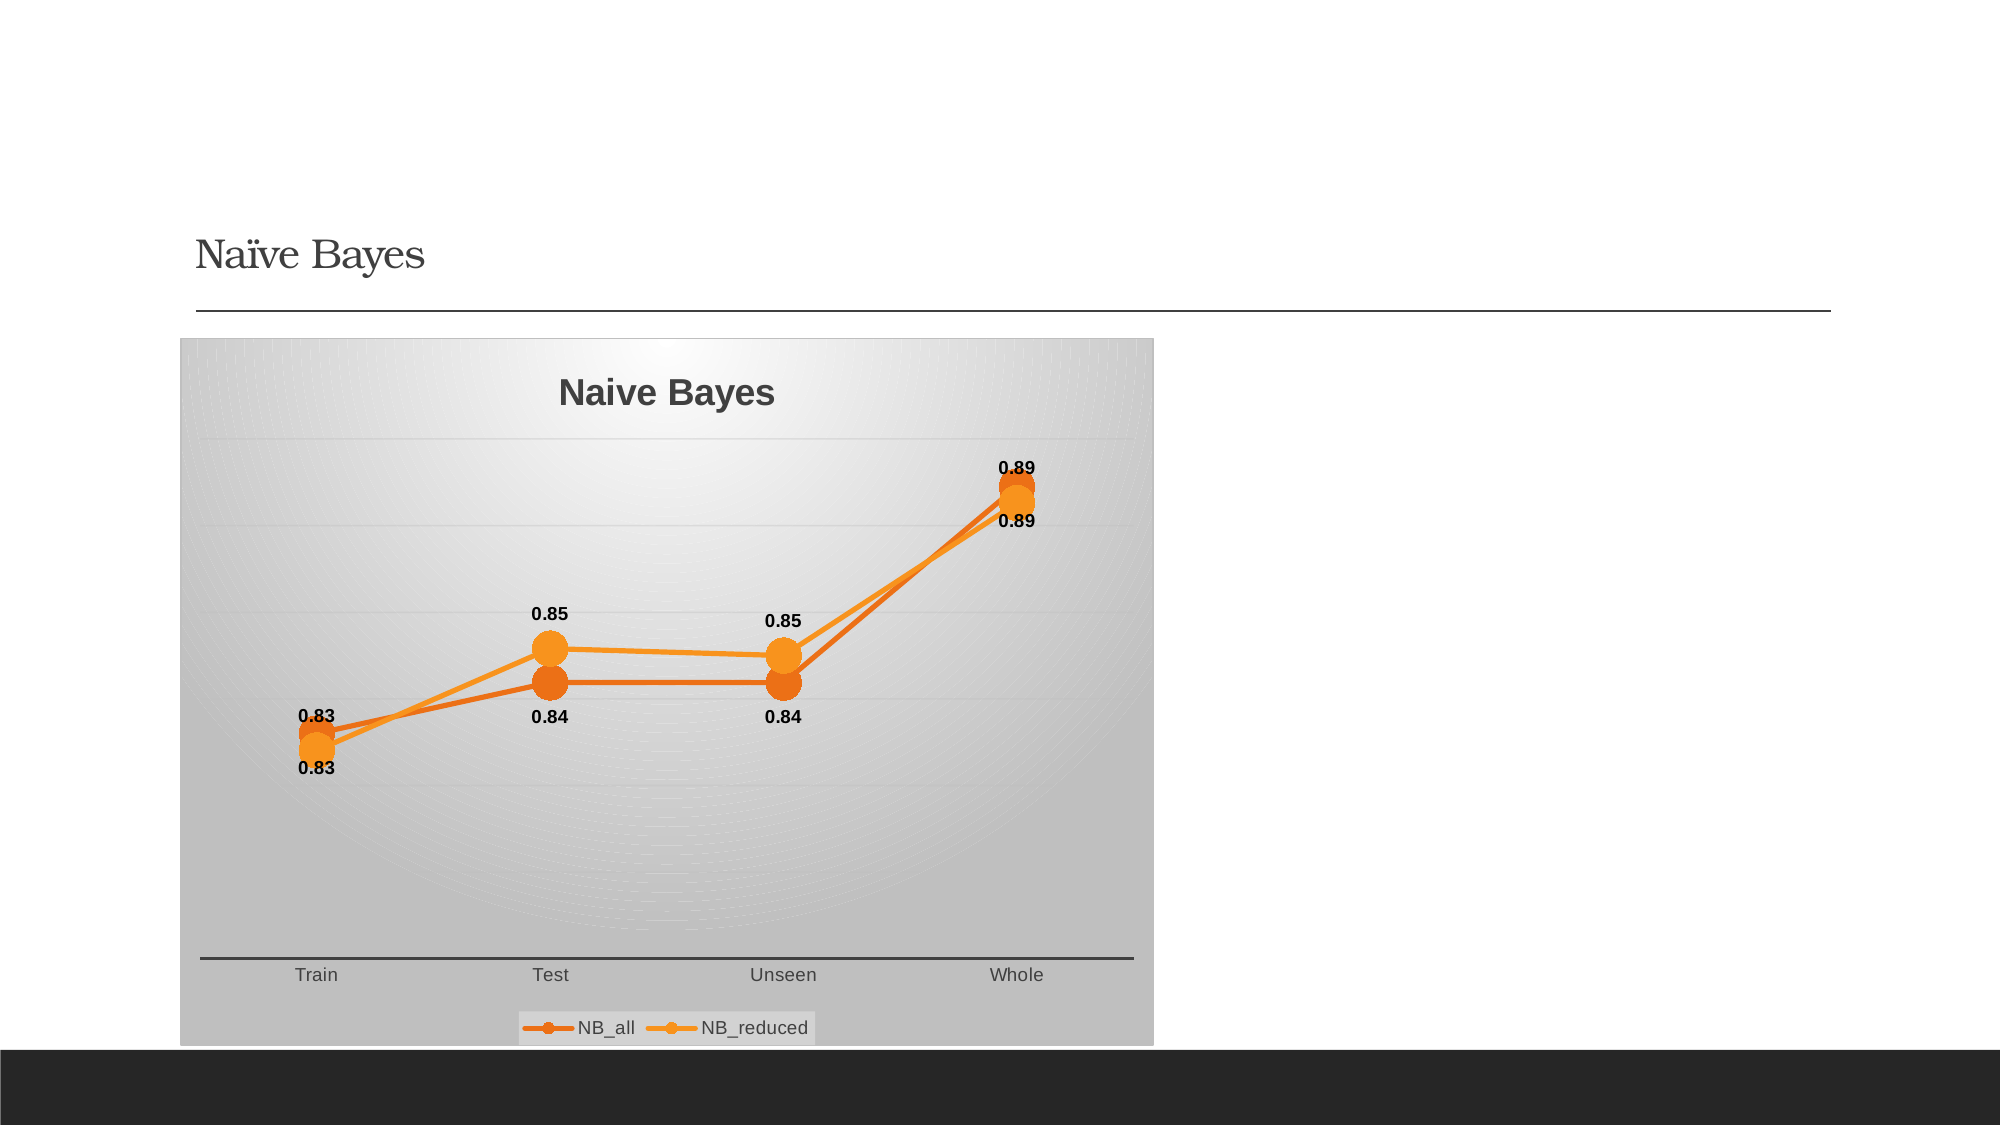

# Naïve Bayes

### Chart: Naive Bayes

| Category | NB_all | NB_reduced |
|---|---|---|
| Train | 0.832 | 0.8281 |
| Test | 0.8438 | 0.8516 |
| Unseen | 0.84375 | 0.85 |
| Whole | 0.889 | 0.8852 |